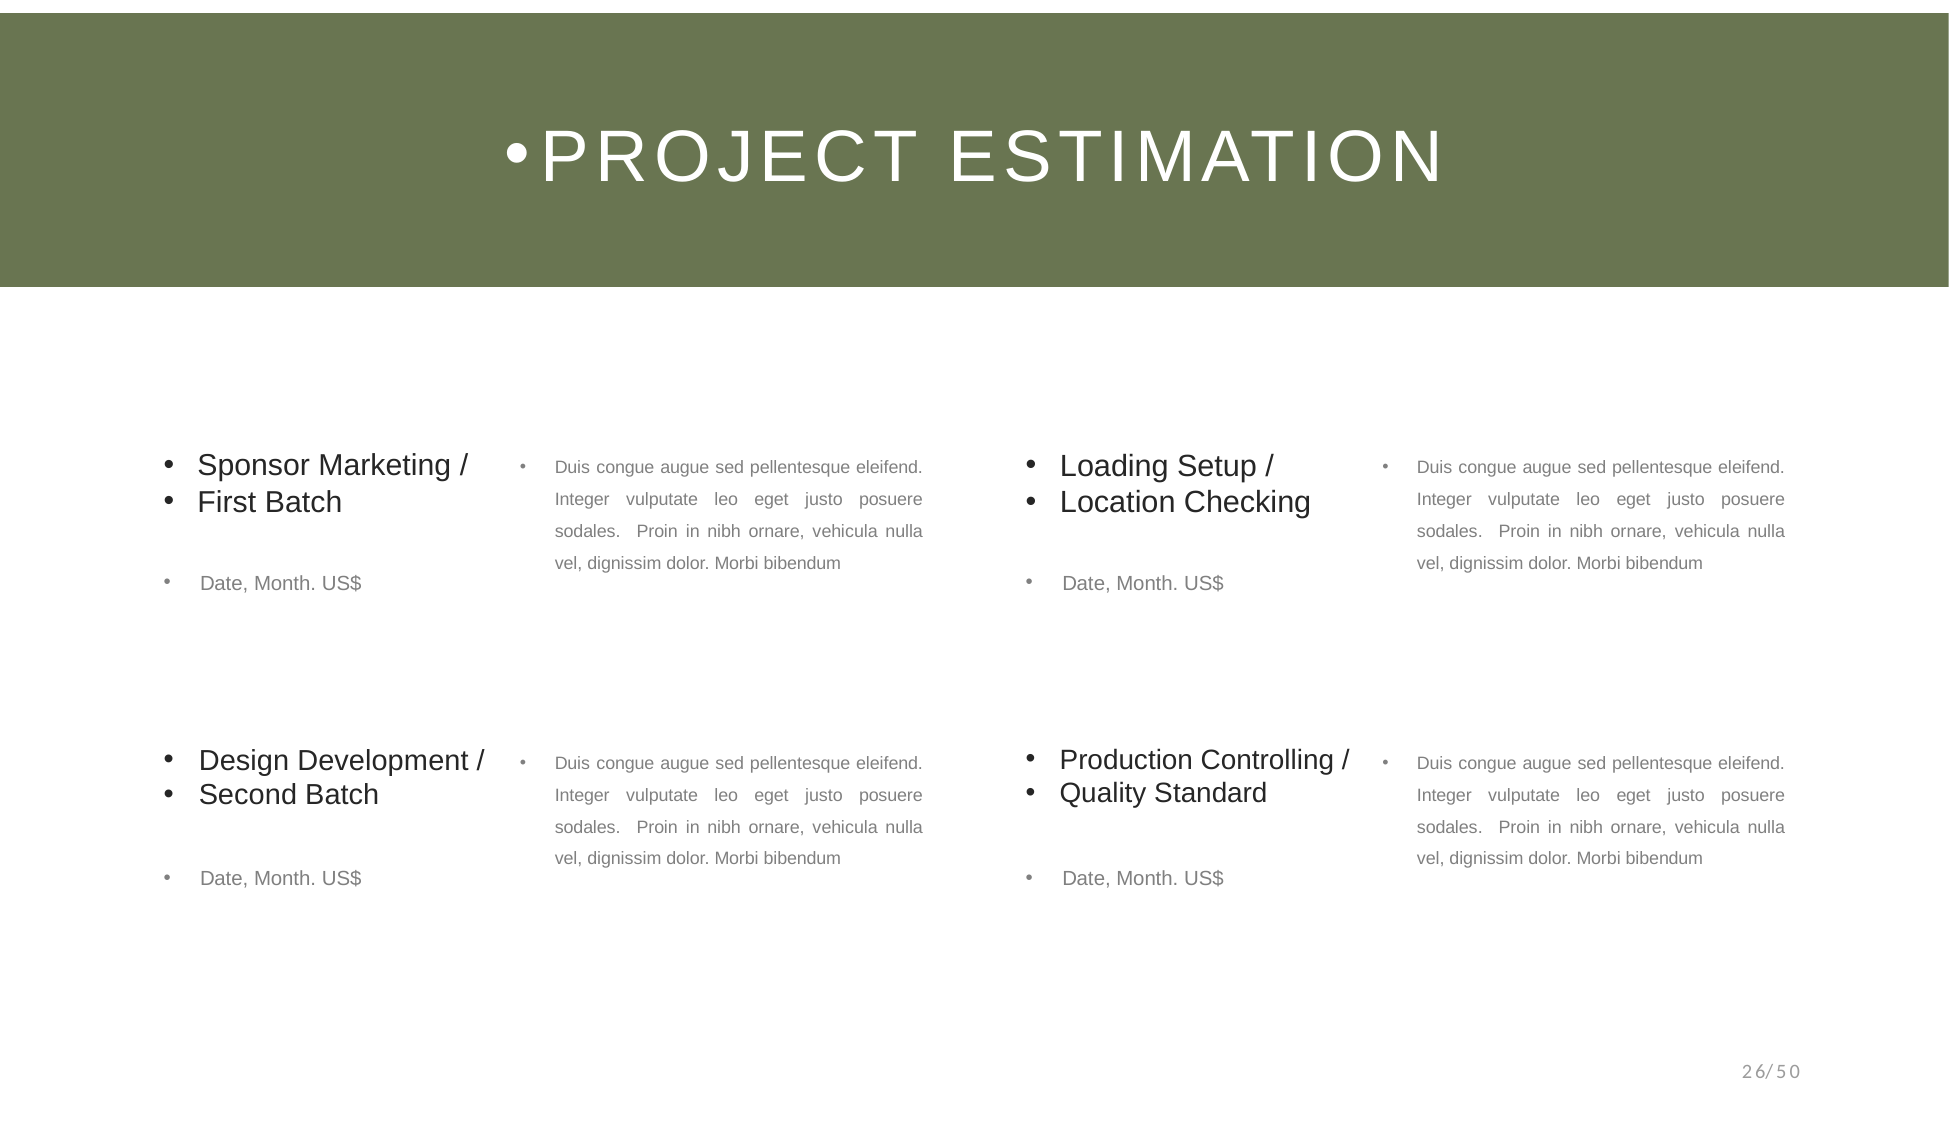

PROJECT ESTIMATION
Duis congue augue sed pellentesque eleifend. Integer vulputate leo eget justo posuere sodales.  Proin in nibh ornare, vehicula nulla vel, dignissim dolor. Morbi bibendum
Duis congue augue sed pellentesque eleifend. Integer vulputate leo eget justo posuere sodales.  Proin in nibh ornare, vehicula nulla vel, dignissim dolor. Morbi bibendum
Sponsor Marketing /
First Batch
Loading Setup /
Location Checking
Date, Month. US$
Date, Month. US$
Duis congue augue sed pellentesque eleifend. Integer vulputate leo eget justo posuere sodales.  Proin in nibh ornare, vehicula nulla vel, dignissim dolor. Morbi bibendum
Duis congue augue sed pellentesque eleifend. Integer vulputate leo eget justo posuere sodales.  Proin in nibh ornare, vehicula nulla vel, dignissim dolor. Morbi bibendum
Design Development /
Second Batch
Production Controlling /
Quality Standard
Date, Month. US$
Date, Month. US$
26/50